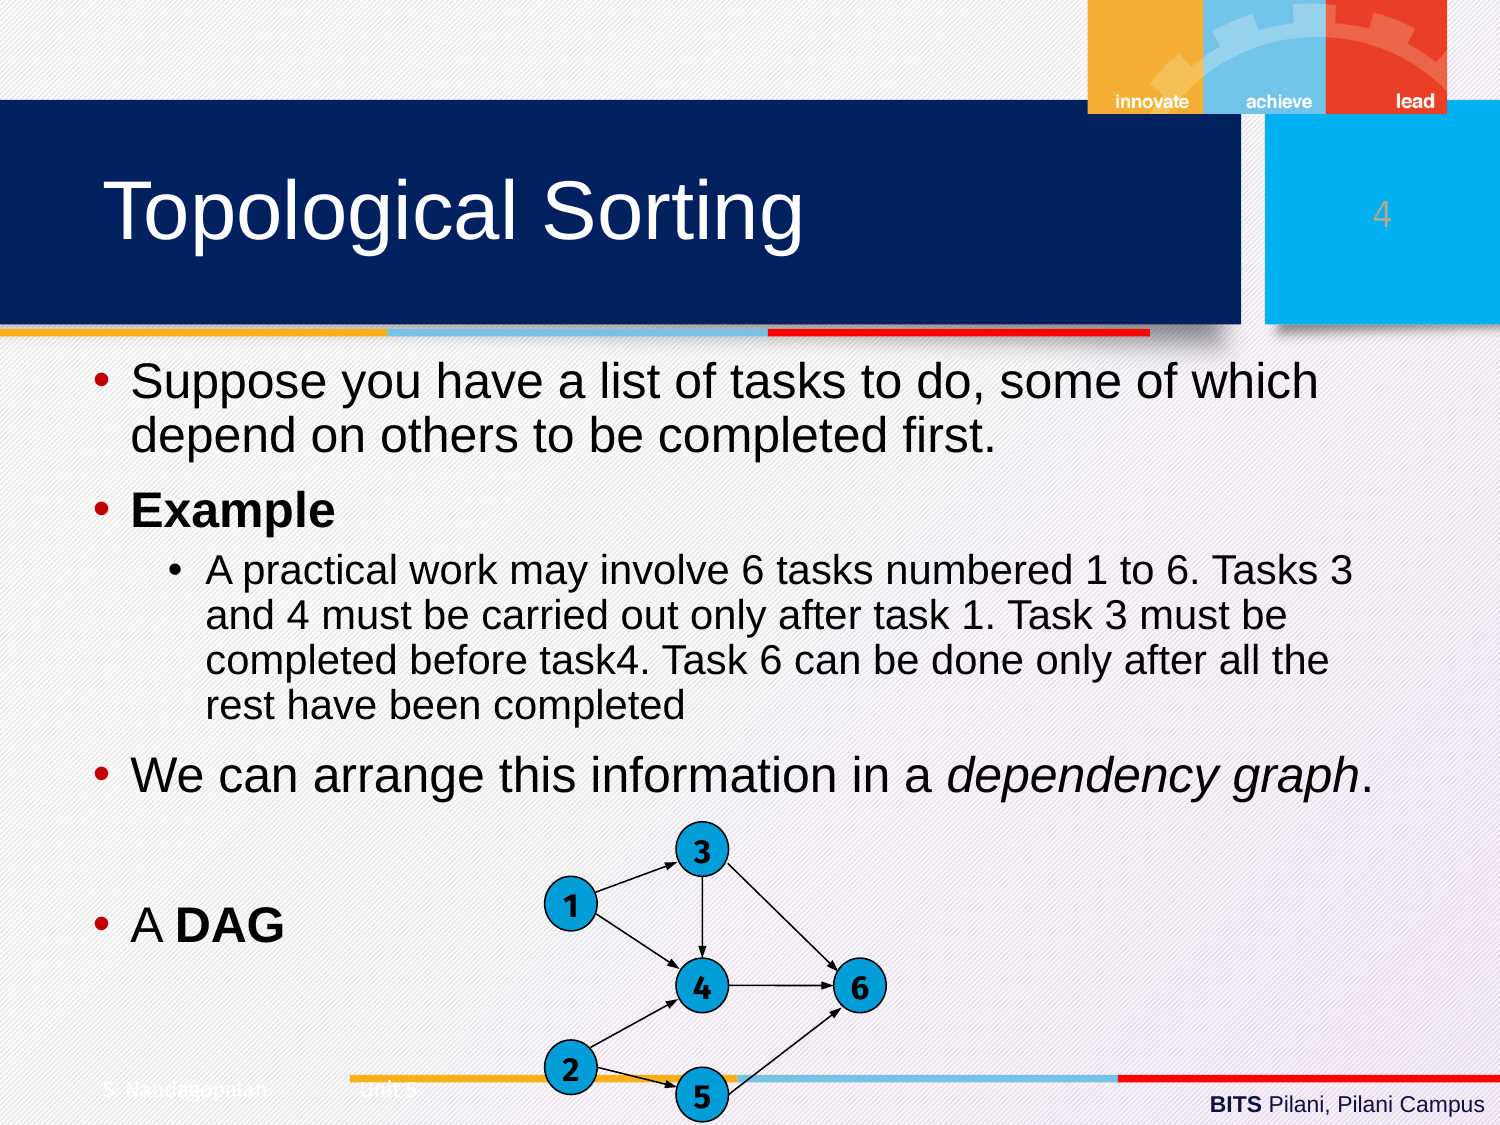

# Topological Sorting
4
Suppose you have a list of tasks to do, some of which depend on others to be completed first.
Example
A practical work may involve 6 tasks numbered 1 to 6. Tasks 3 and 4 must be carried out only after task 1. Task 3 must be completed before task4. Task 6 can be done only after all the rest have been completed
We can arrange this information in a dependency graph.

A DAG
3

1

4
6

2

5

S. Nandagopalan                Unit 5